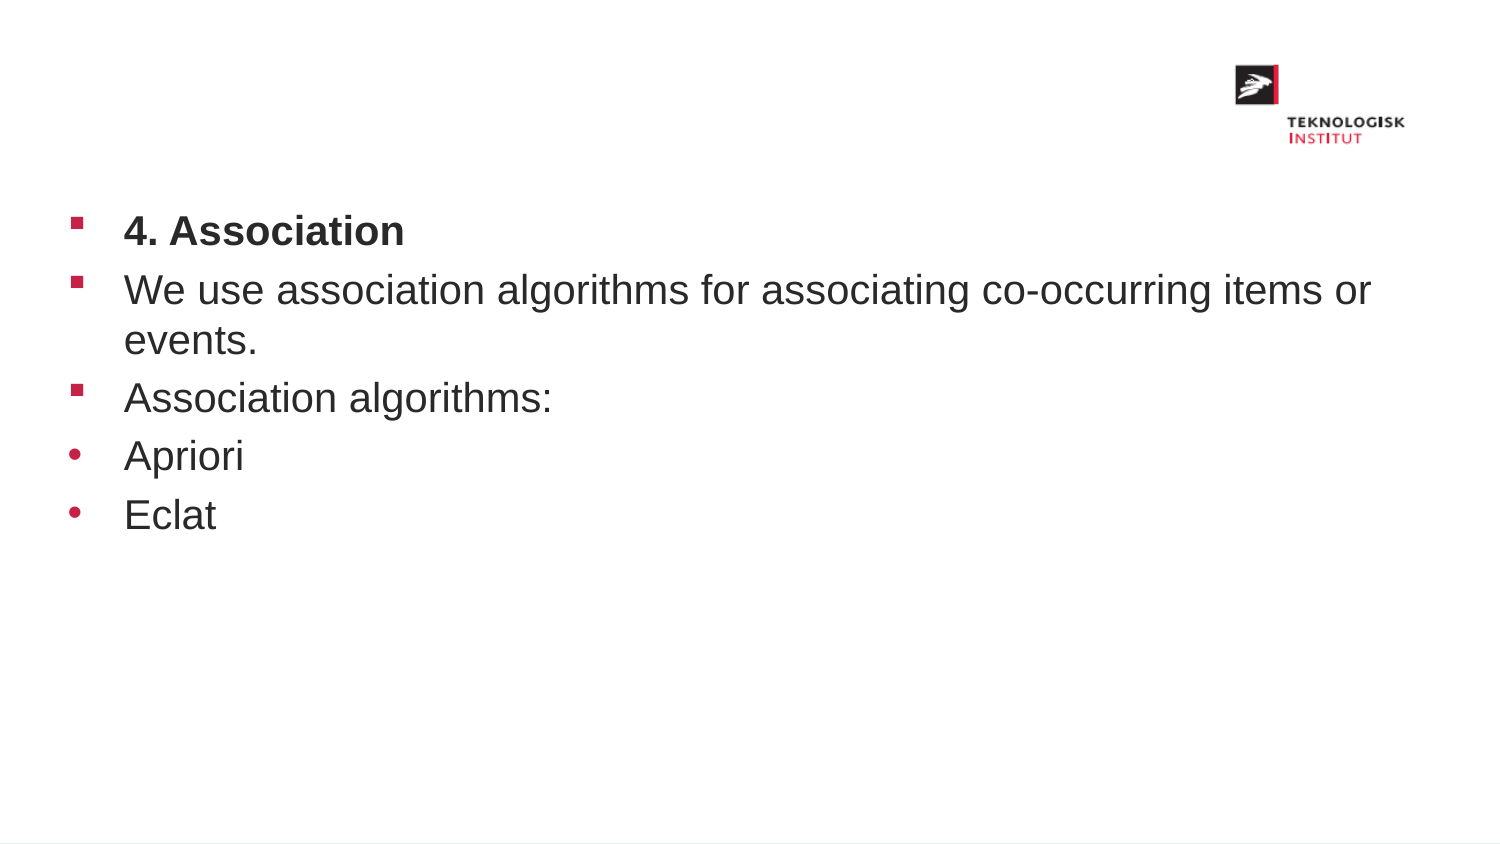

4. Association
We use association algorithms for associating co-occurring items or events.
Association algorithms:
Apriori
Eclat